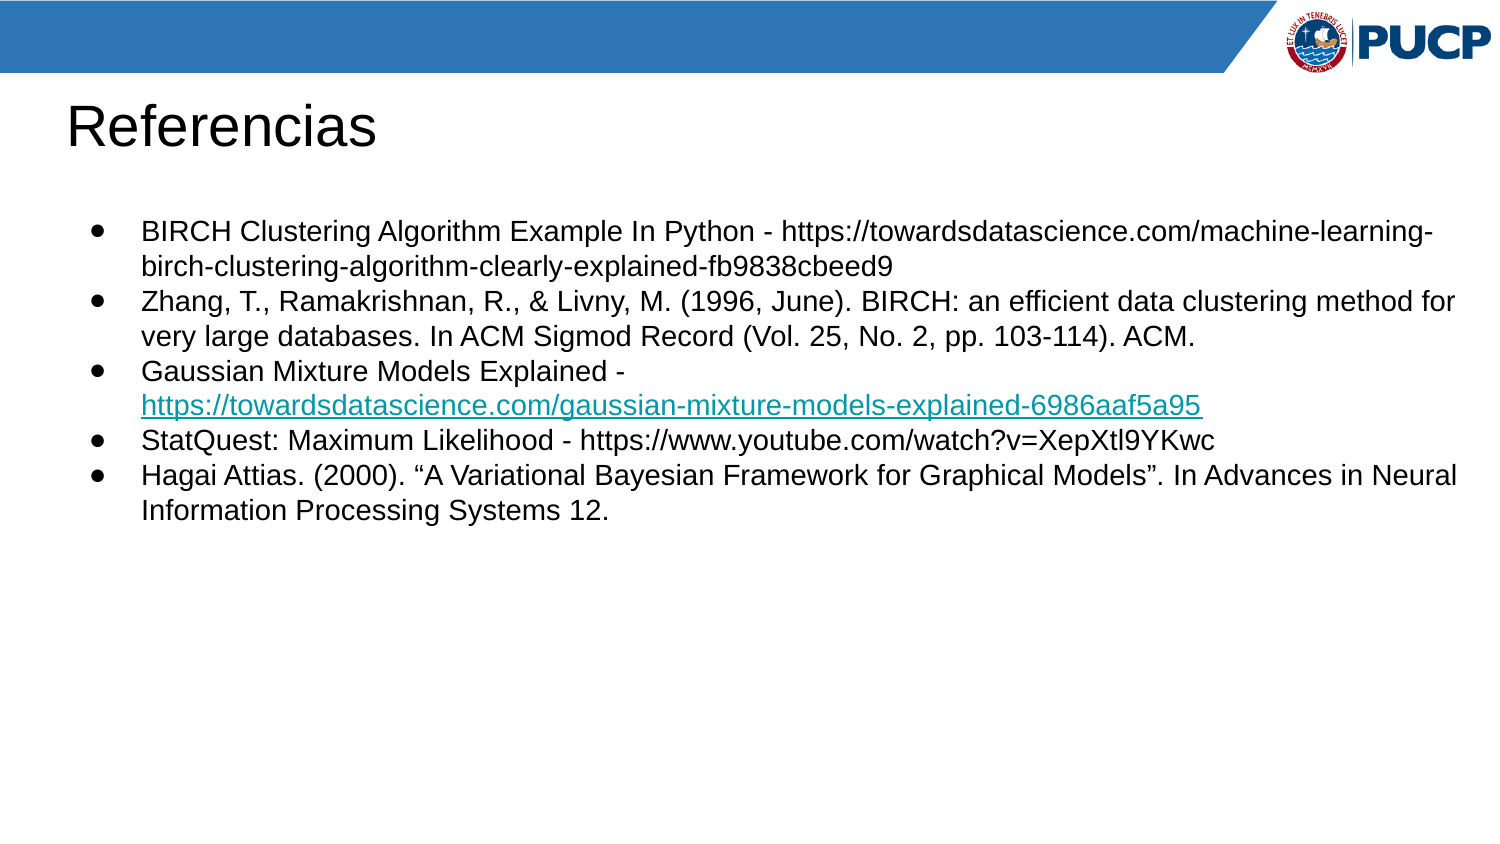

# Referencias
BIRCH Clustering Algorithm Example In Python - https://towardsdatascience.com/machine-learning-birch-clustering-algorithm-clearly-explained-fb9838cbeed9
Zhang, T., Ramakrishnan, R., & Livny, M. (1996, June). BIRCH: an efficient data clustering method for very large databases. In ACM Sigmod Record (Vol. 25, No. 2, pp. 103-114). ACM.
Gaussian Mixture Models Explained - https://towardsdatascience.com/gaussian-mixture-models-explained-6986aaf5a95
StatQuest: Maximum Likelihood - https://www.youtube.com/watch?v=XepXtl9YKwc
Hagai Attias. (2000). “A Variational Bayesian Framework for Graphical Models”. In Advances in Neural Information Processing Systems 12.